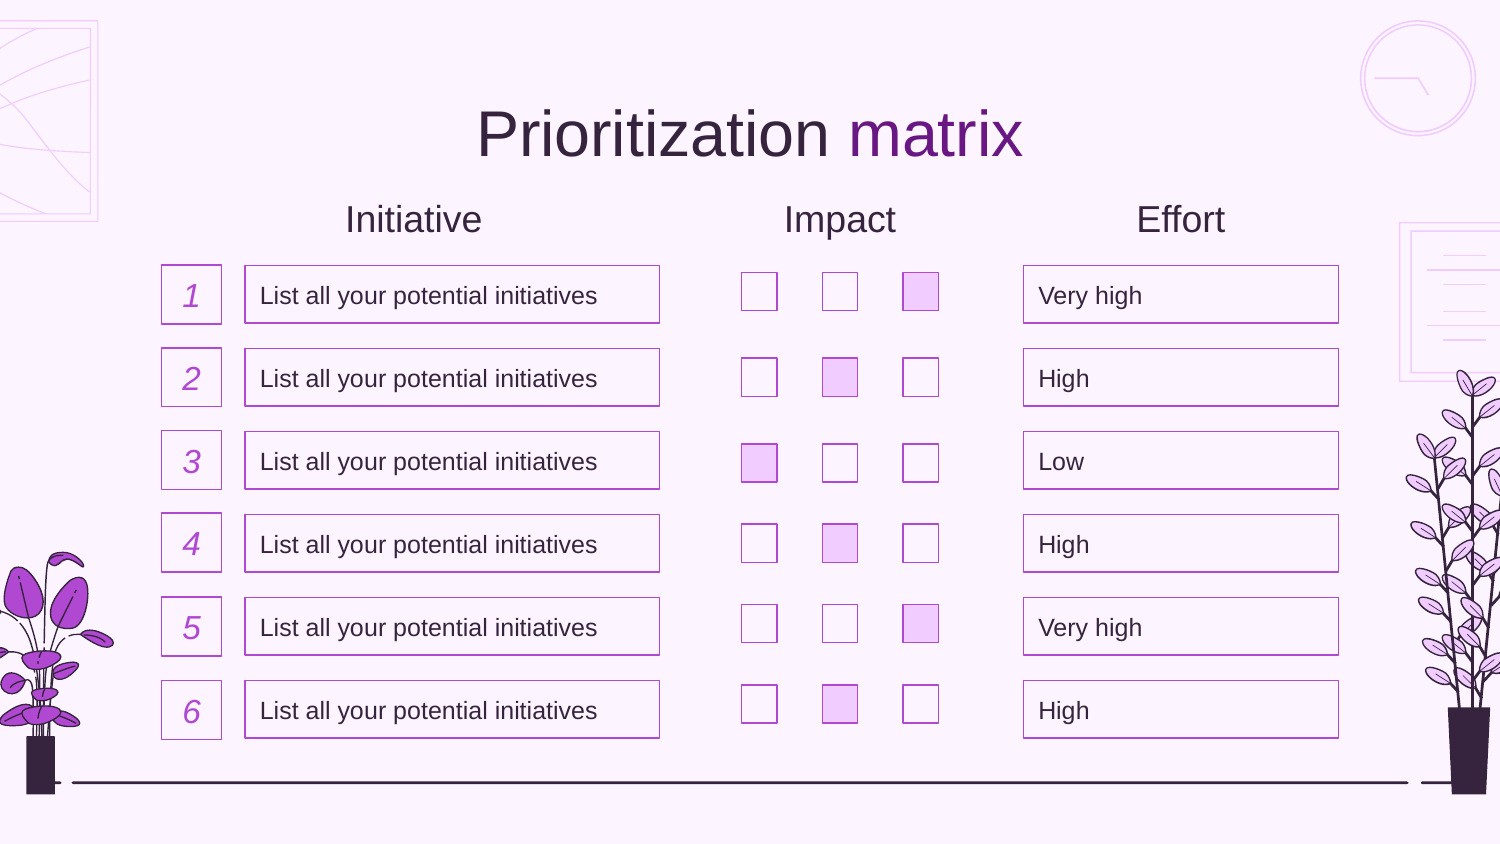

# Prioritization matrix
Initiative
Impact
Effort
1
List all your potential initiatives
Very high

2
List all your potential initiatives
High

3
List all your potential initiatives
Low

4
List all your potential initiatives
High

5
List all your potential initiatives
Very high

List all your potential initiatives
High
6